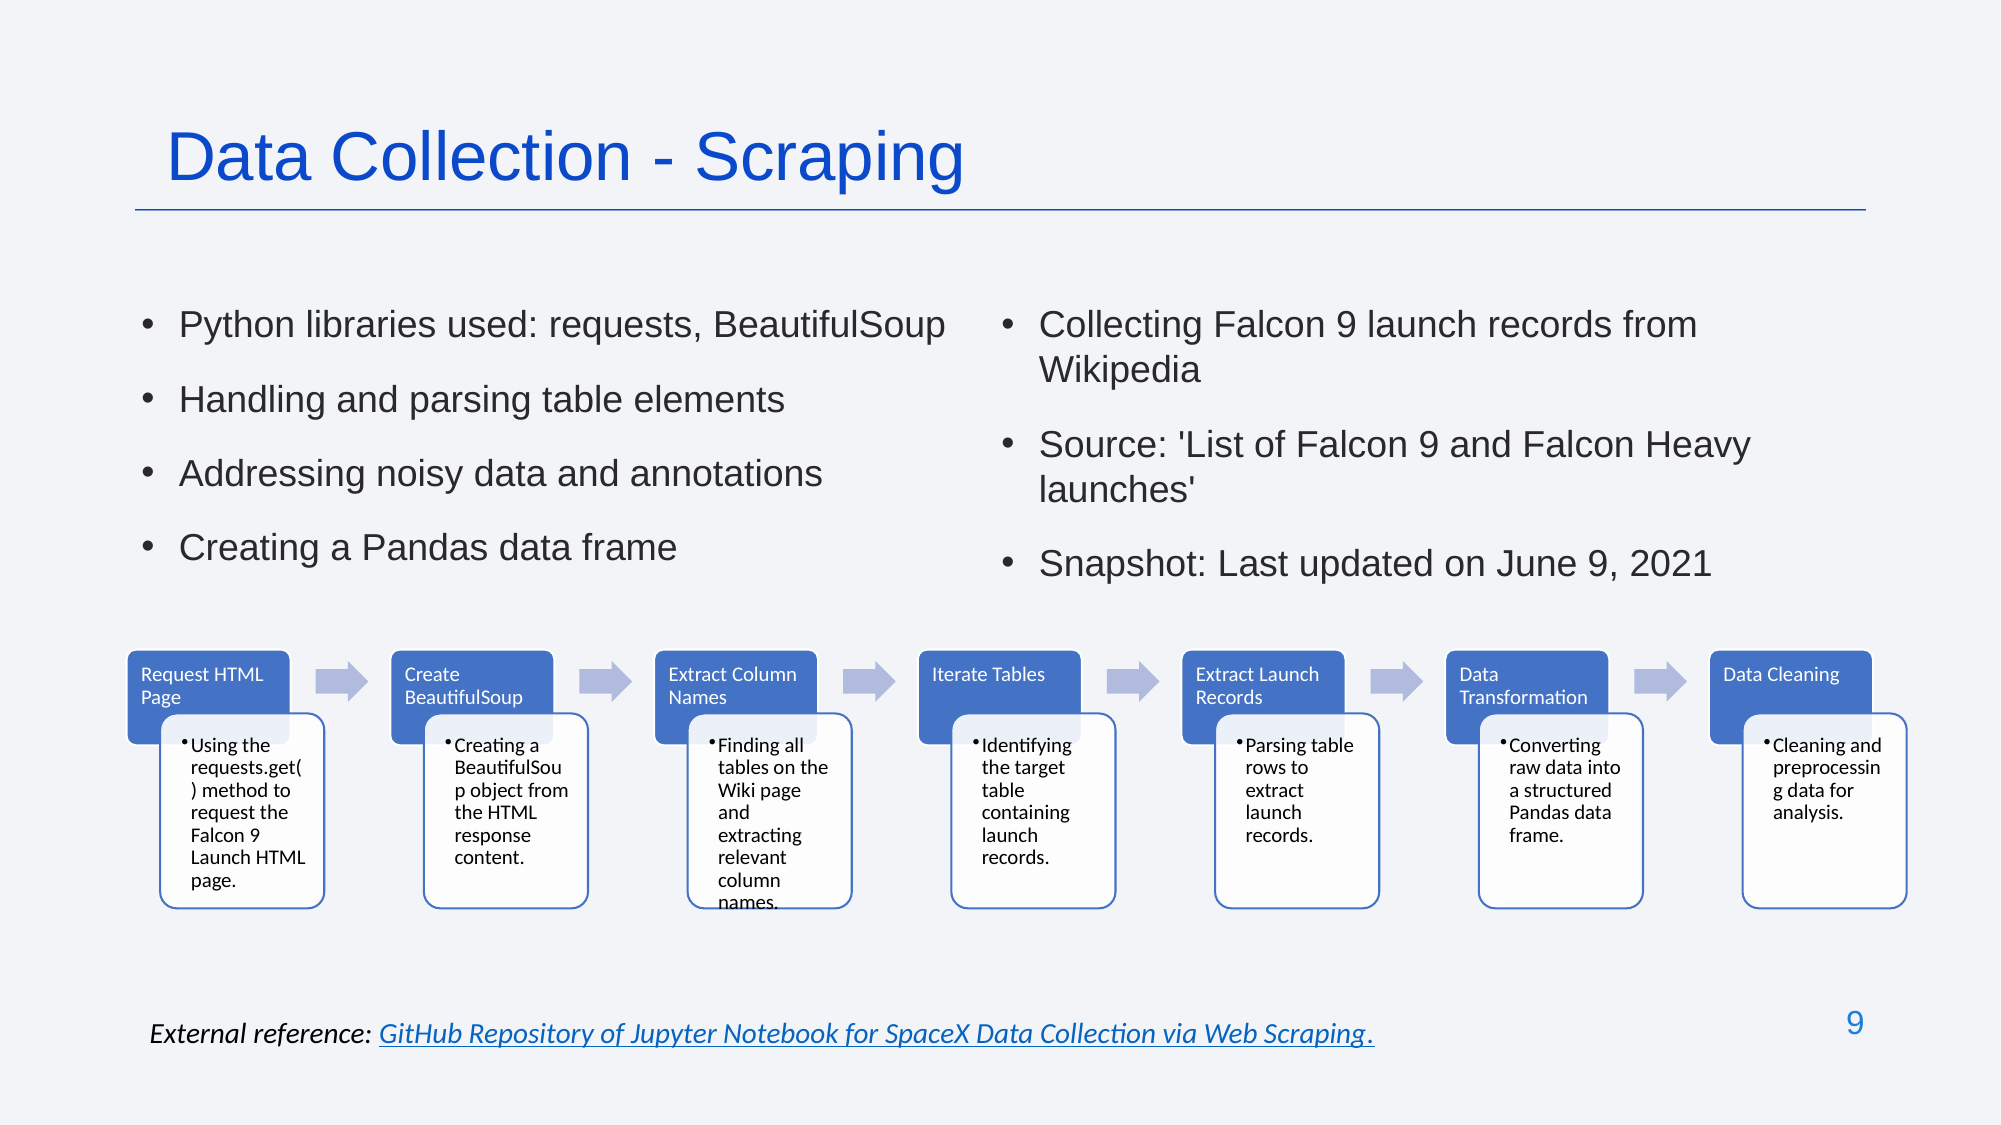

Data Collection - Scraping
Python libraries used: requests, BeautifulSoup
Handling and parsing table elements
Addressing noisy data and annotations
Creating a Pandas data frame
Collecting Falcon 9 launch records from Wikipedia
Source: 'List of Falcon 9 and Falcon Heavy launches'
Snapshot: Last updated on June 9, 2021
Request HTML Page
Using the requests.get() method to request the Falcon 9 Launch HTML page.

Create BeautifulSoup
Creating a BeautifulSoup object from the HTML response content.

Extract Column Names
Finding all tables on the Wiki page and extracting relevant column names.

Iterate Tables
Identifying the target table containing launch records.

Extract Launch Records
Parsing table rows to extract launch records.

Data Transformation
Converting raw data into a structured Pandas data frame.

Data Cleaning
Cleaning and preprocessing data for analysis.
9
External reference: GitHub Repository of Jupyter Notebook for SpaceX Data Collection via Web Scraping.